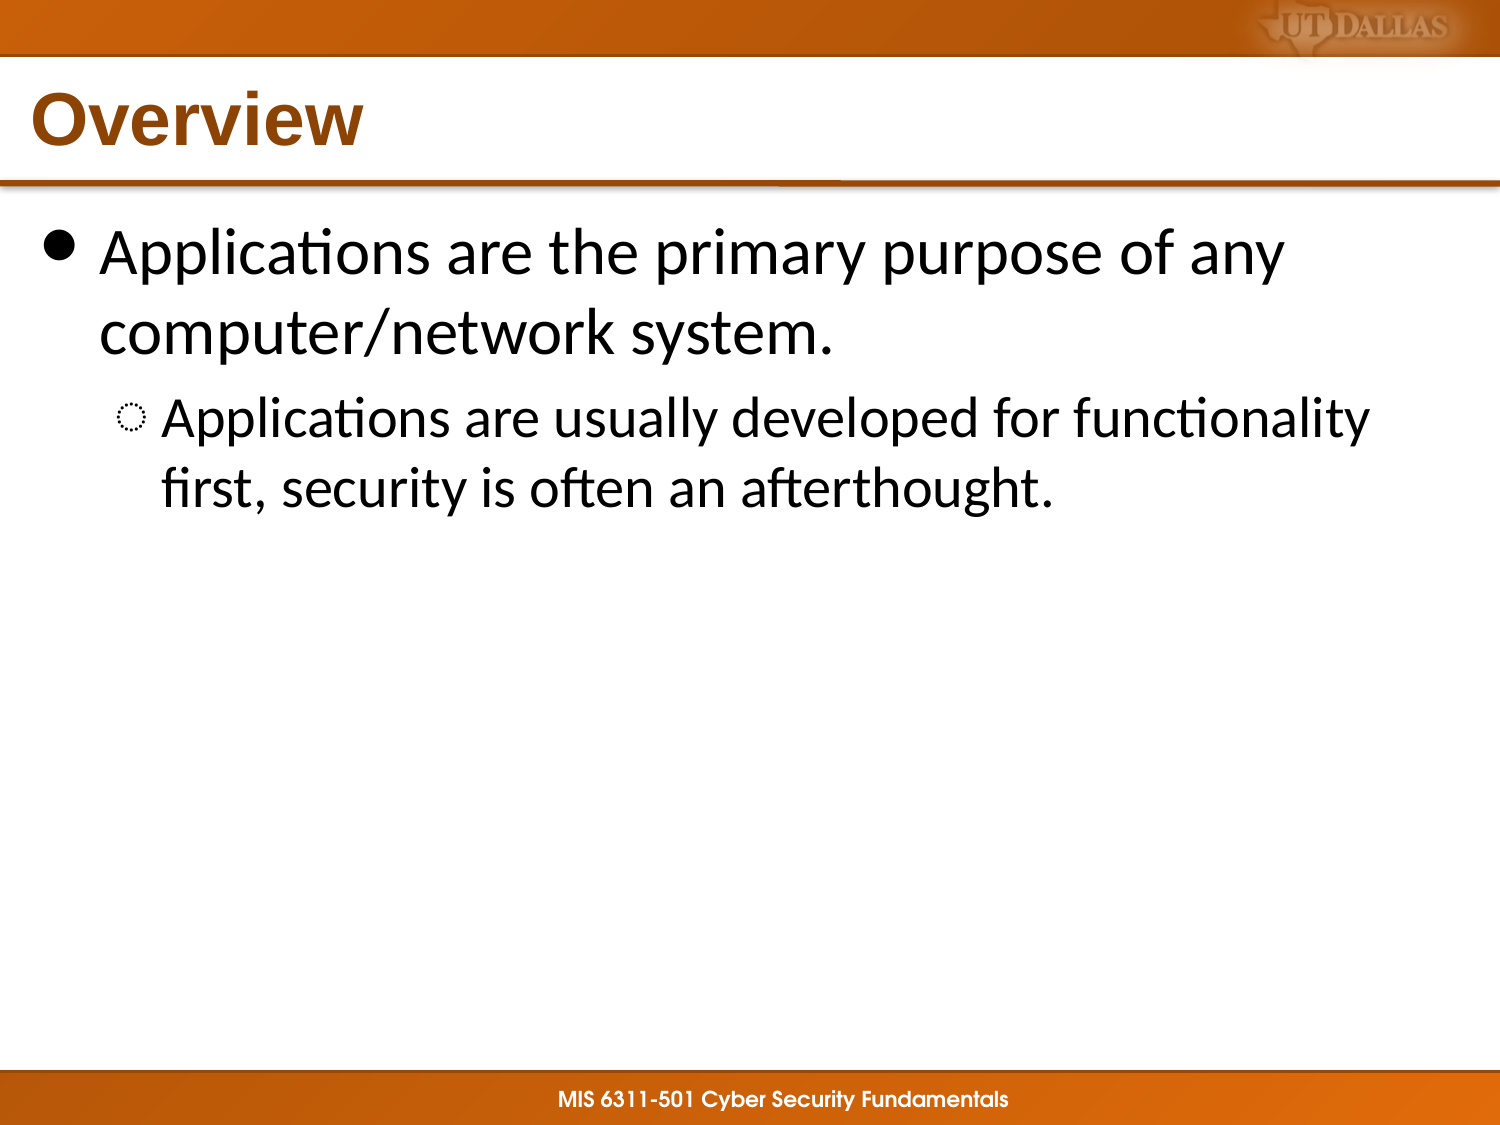

# Overview
Applications are the primary purpose of any computer/network system.
Applications are usually developed for functionality first, security is often an afterthought.